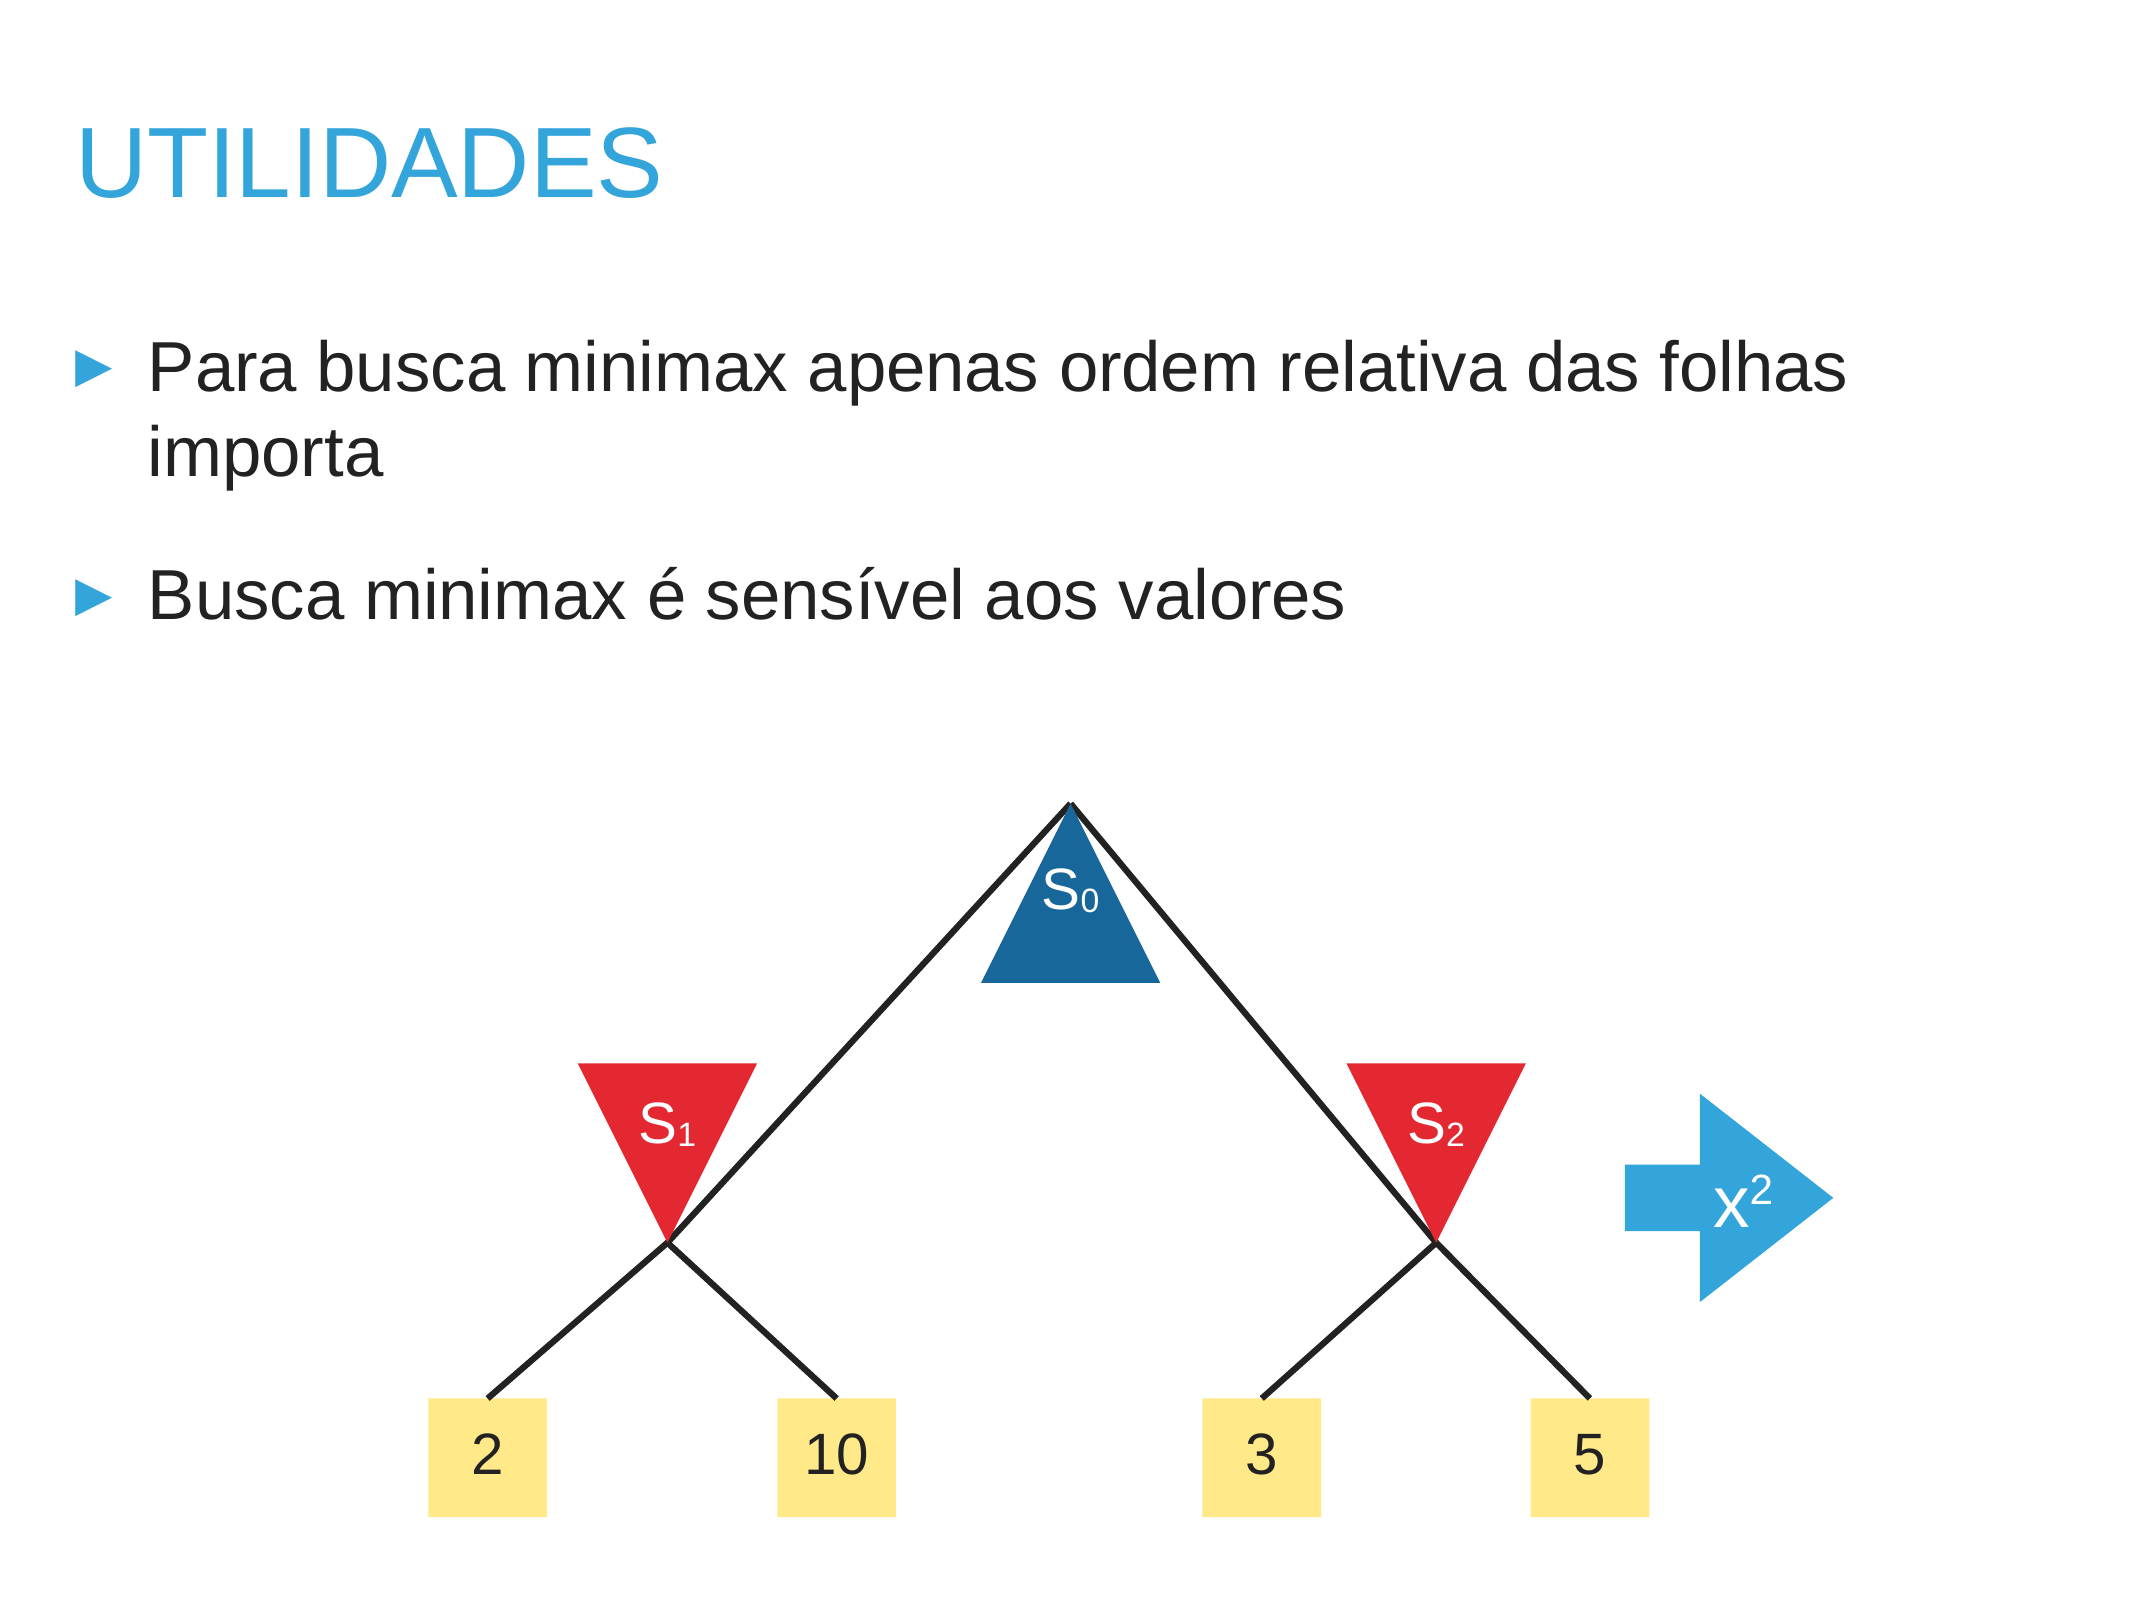

# Utilidades
Para busca minimax apenas ordem relativa das folhas importa
Busca minimax é sensível aos valores
s0

s1
s2

x2
2
10
3
5